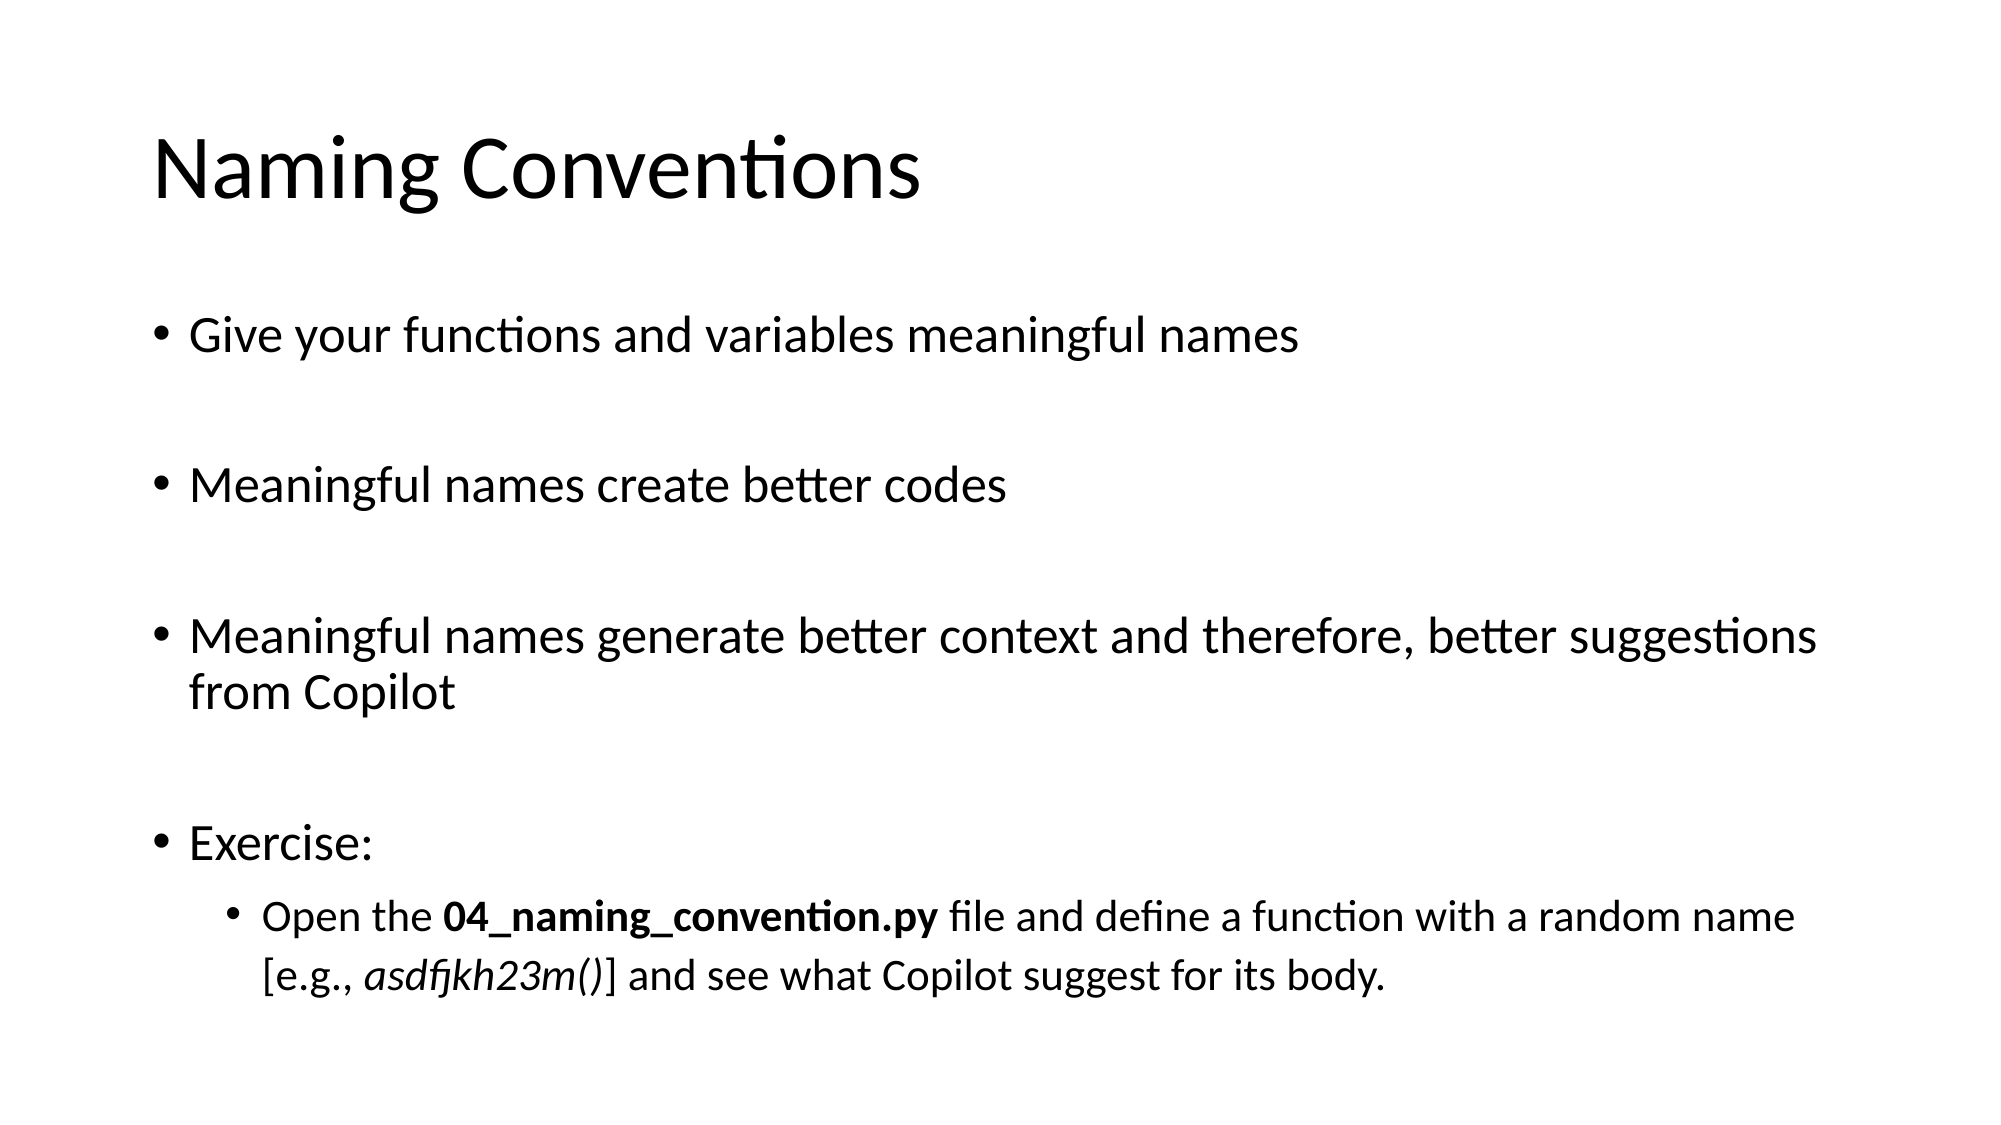

# Naming Conventions
Give your functions and variables meaningful names

Meaningful names create better codes

Meaningful names generate better context and therefore, better suggestions from Copilot

Exercise:
Open the 04_naming_convention.py file and define a function with a random name [e.g., asdfjkh23m()] and see what Copilot suggest for its body.